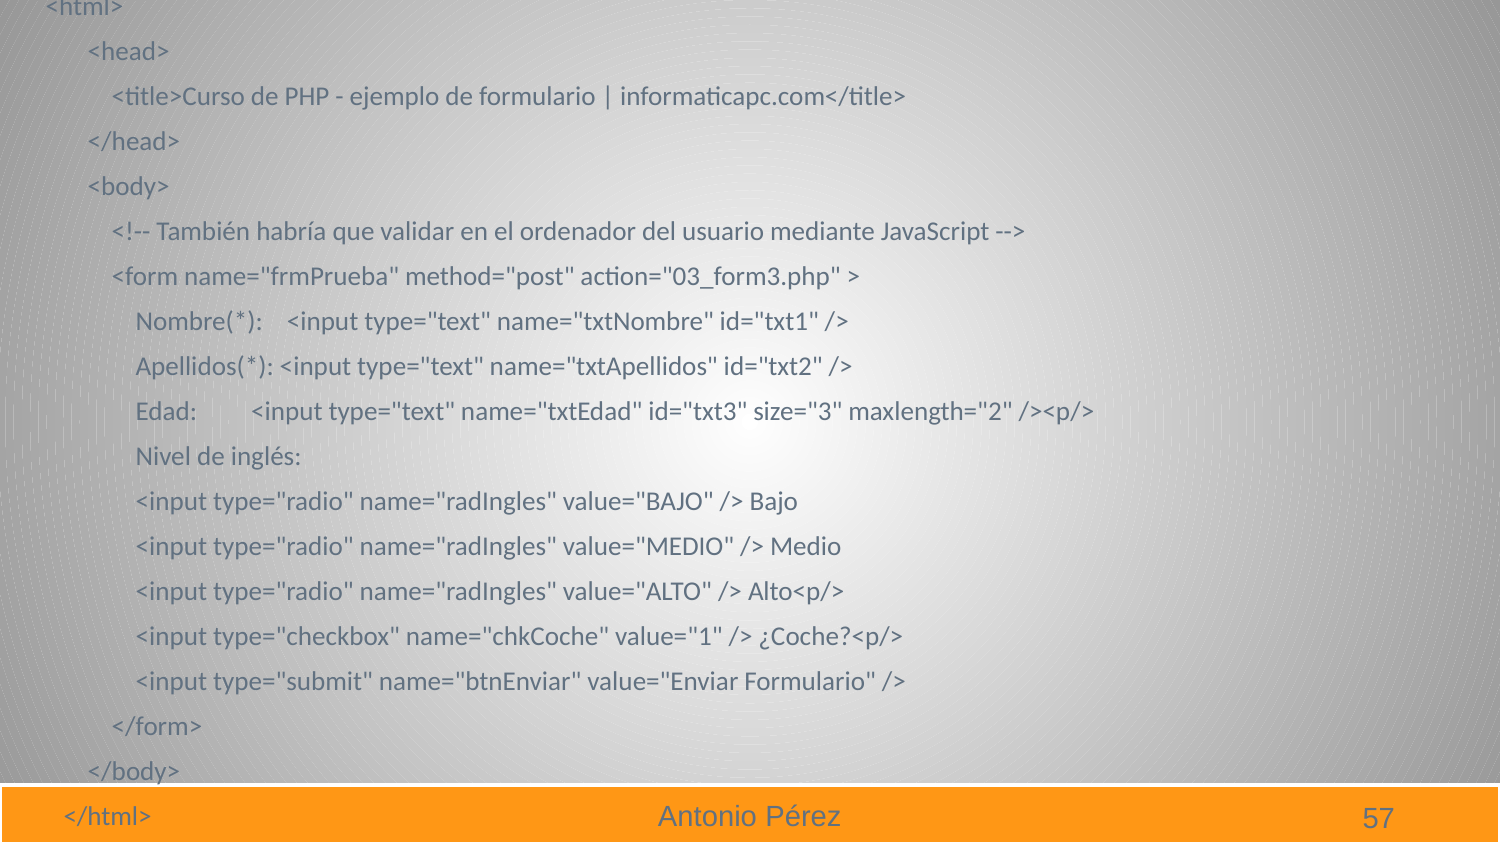

<html>
        <head>
            <title>Curso de PHP - ejemplo de formulario | informaticapc.com</title>
        </head>
        <body>
            <!-- También habría que validar en el ordenador del usuario mediante JavaScript -->
            <form name="frmPrueba" method="post" action="03_form3.php" >
                Nombre(*):    <input type="text" name="txtNombre" id="txt1" />
                Apellidos(*): <input type="text" name="txtApellidos" id="txt2" />
                Edad:         <input type="text" name="txtEdad" id="txt3" size="3" maxlength="2" /><p/>
                Nivel de inglés:
                <input type="radio" name="radIngles" value="BAJO" /> Bajo
                <input type="radio" name="radIngles" value="MEDIO" /> Medio
                <input type="radio" name="radIngles" value="ALTO" /> Alto<p/>
                <input type="checkbox" name="chkCoche" value="1" /> ¿Coche?<p/>
                <input type="submit" name="btnEnviar" value="Enviar Formulario" />
            </form>
        </body>
    </html>
57